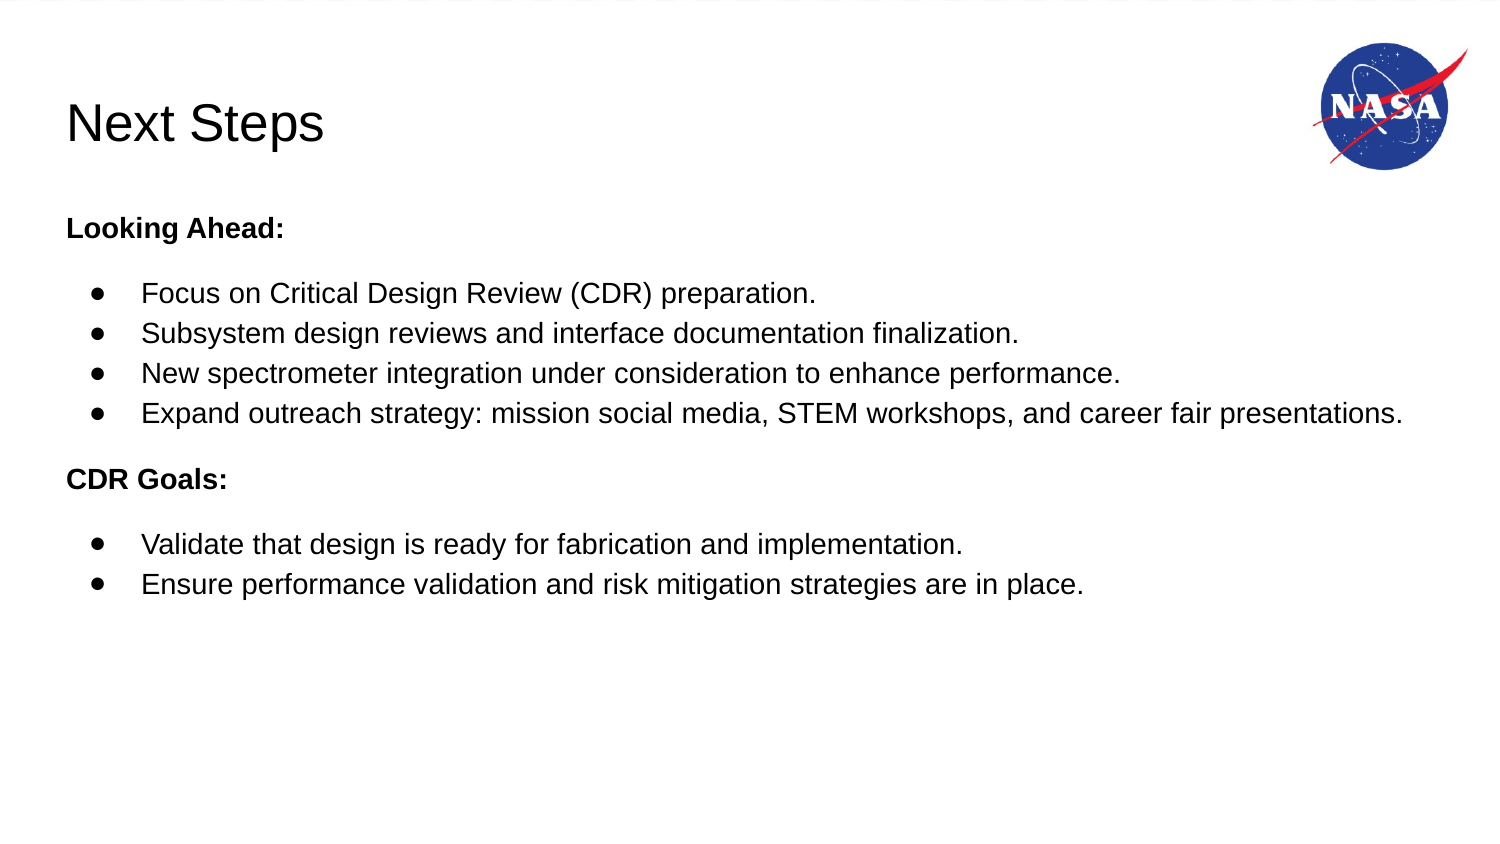

# Next Steps
Looking Ahead:
Focus on Critical Design Review (CDR) preparation.
Subsystem design reviews and interface documentation finalization.
New spectrometer integration under consideration to enhance performance.
Expand outreach strategy: mission social media, STEM workshops, and career fair presentations.
CDR Goals:
Validate that design is ready for fabrication and implementation.
Ensure performance validation and risk mitigation strategies are in place.